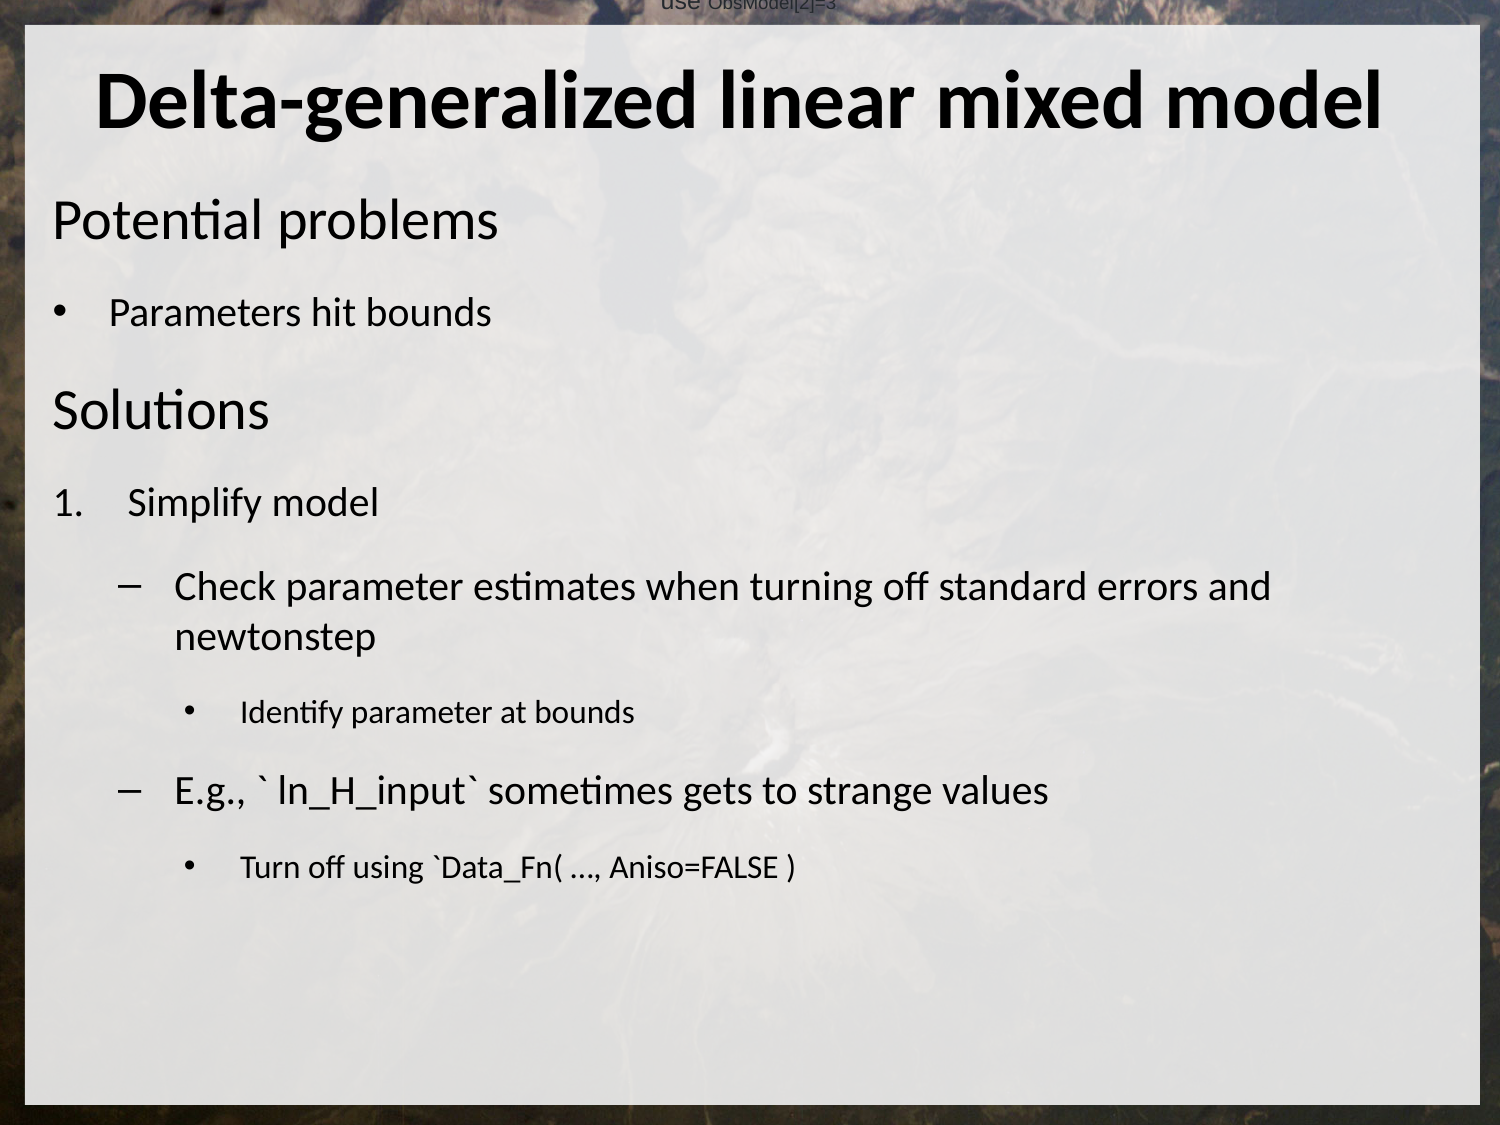

use ObsModel[2]=3
Delta-generalized linear mixed model
Potential problems
Parameters hit bounds
Solutions
Simplify model
Check parameter estimates when turning off standard errors and newtonstep
Identify parameter at bounds
E.g., ` ln_H_input` sometimes gets to strange values
Turn off using `Data_Fn( …, Aniso=FALSE )